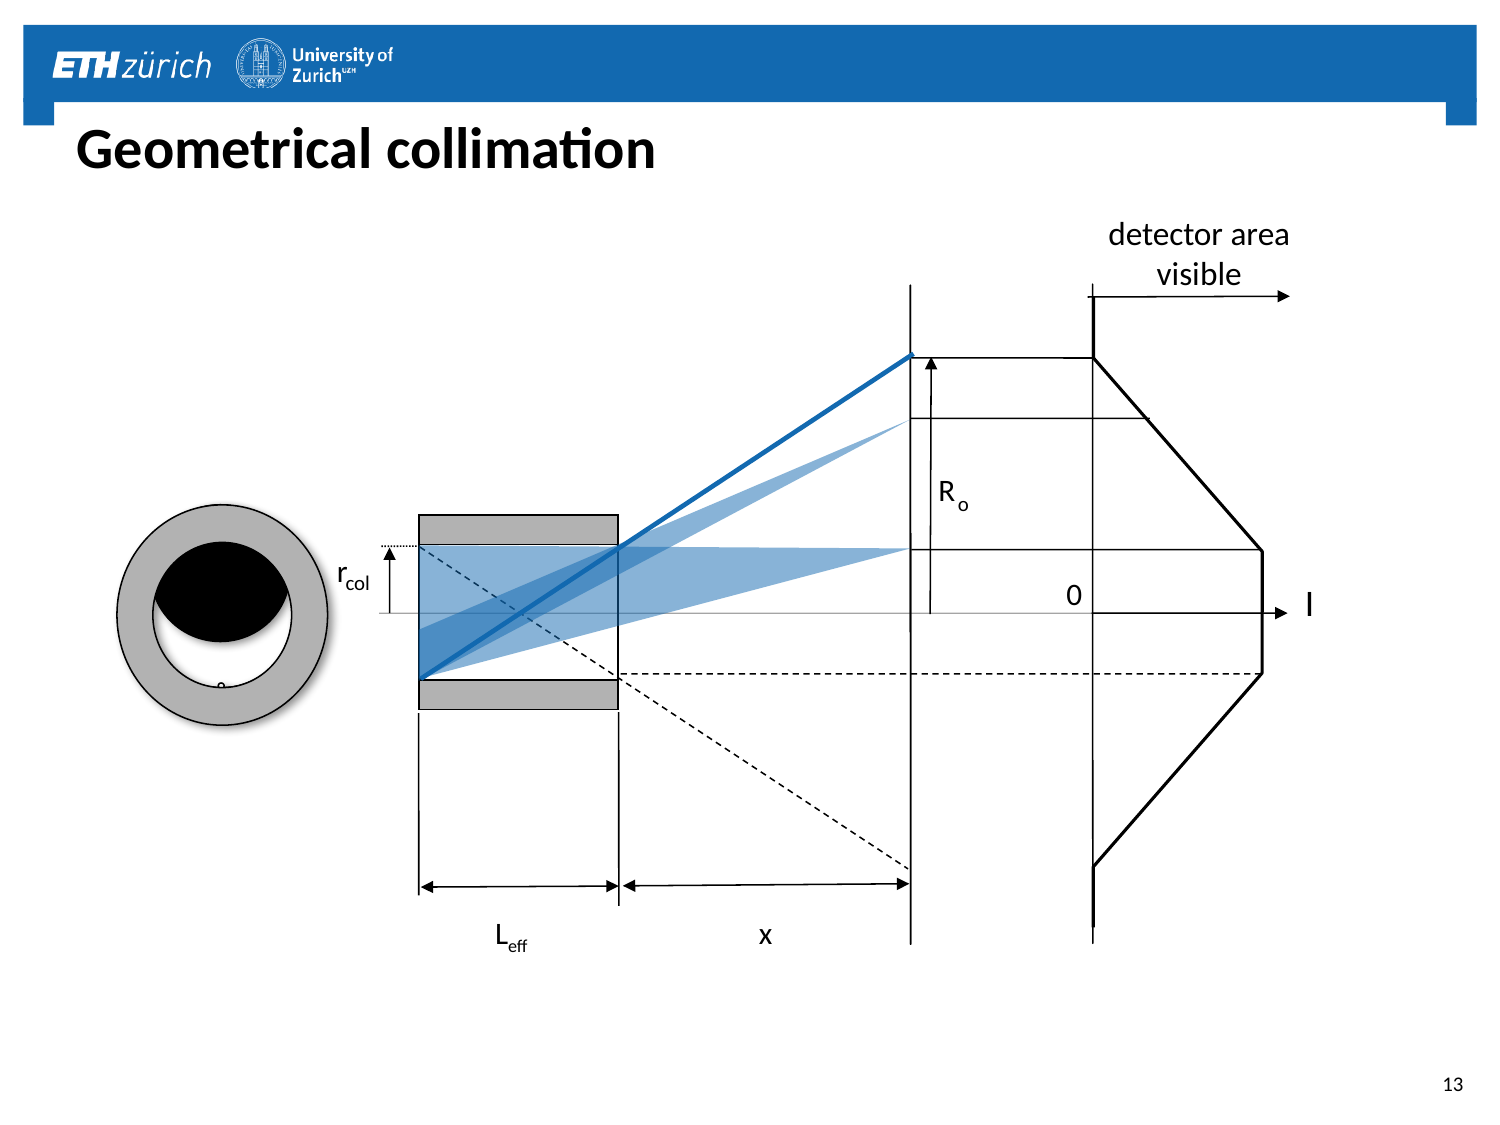

# Geometrical collimation
detector area
visible

R
o

r
col
0
I

Leff
x
13